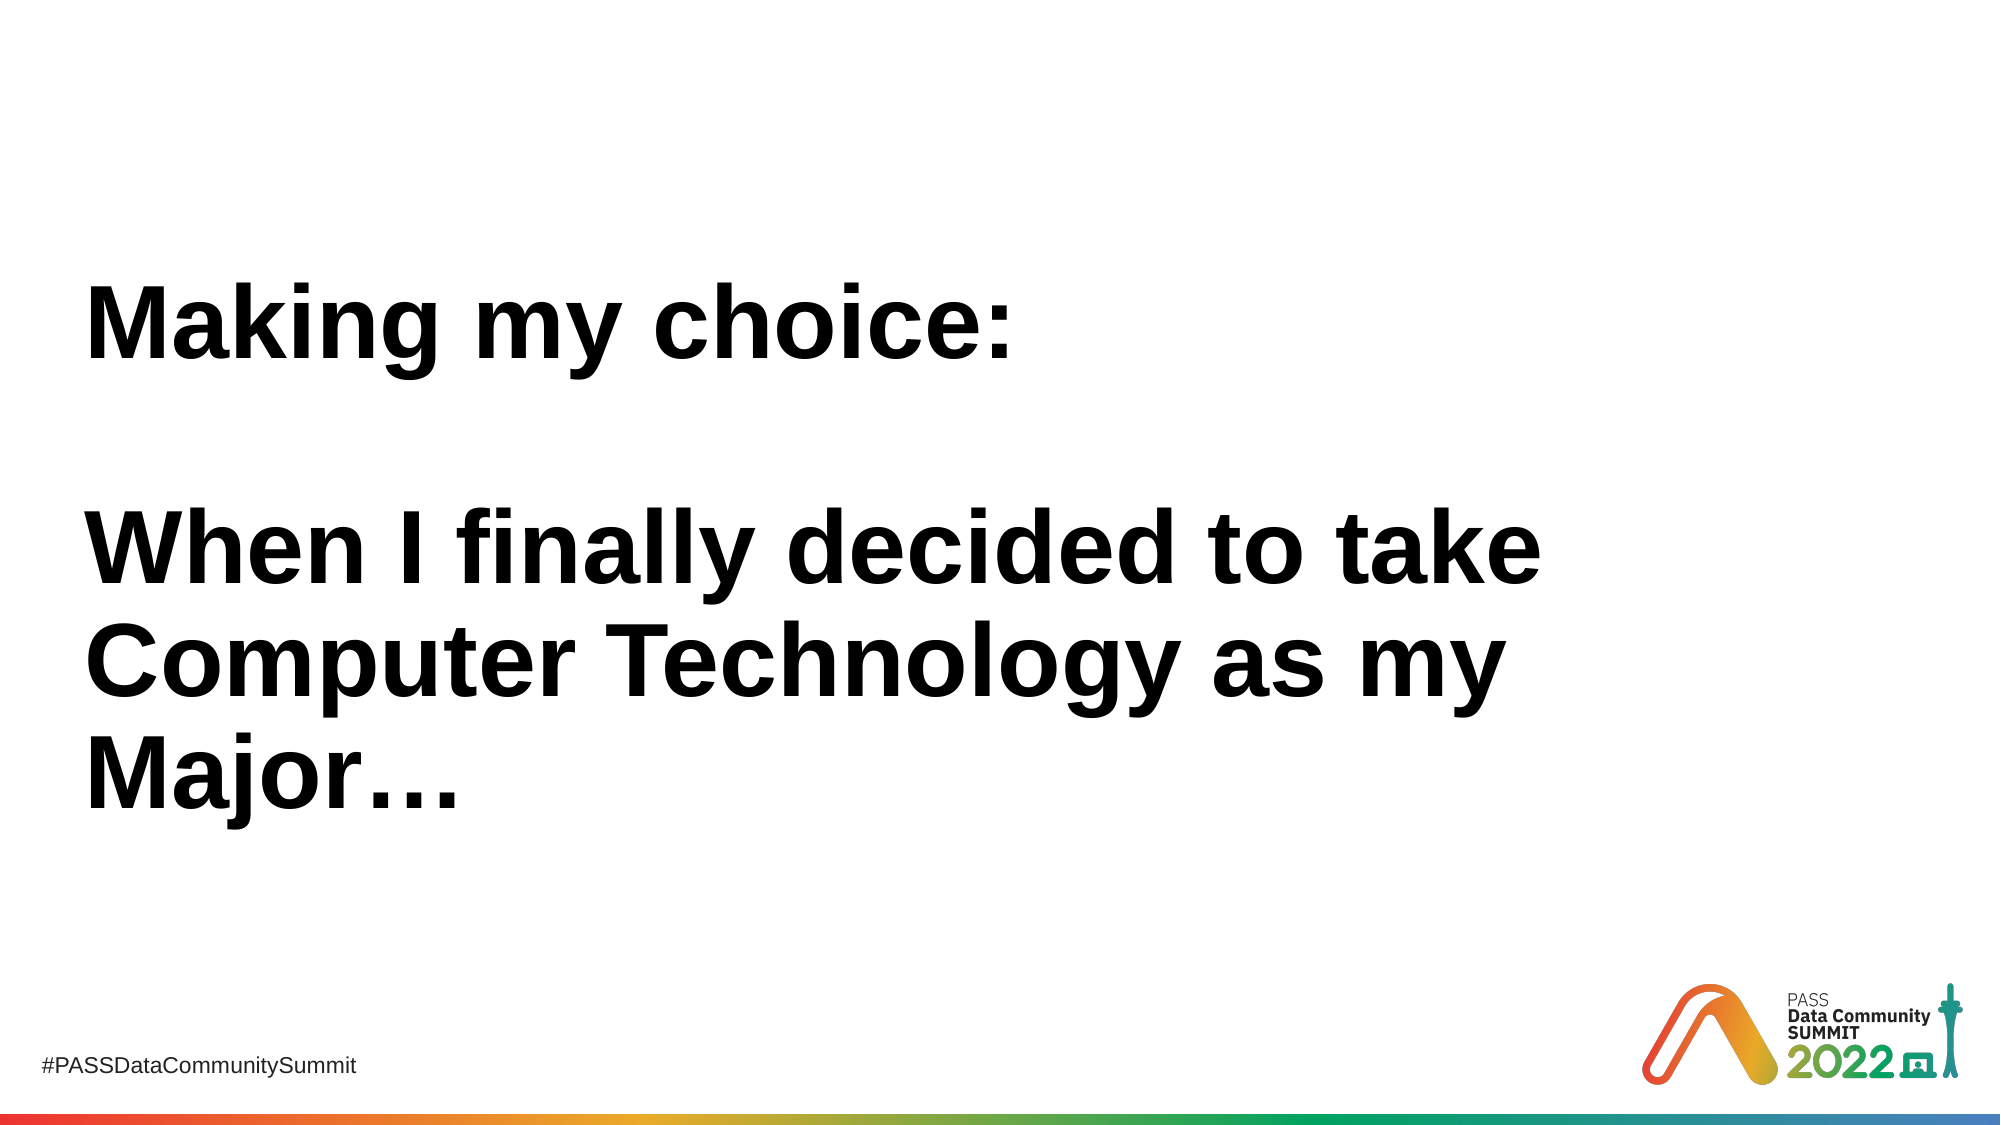

# Making my choice: When I finally decided to take Computer Technology as my Major…